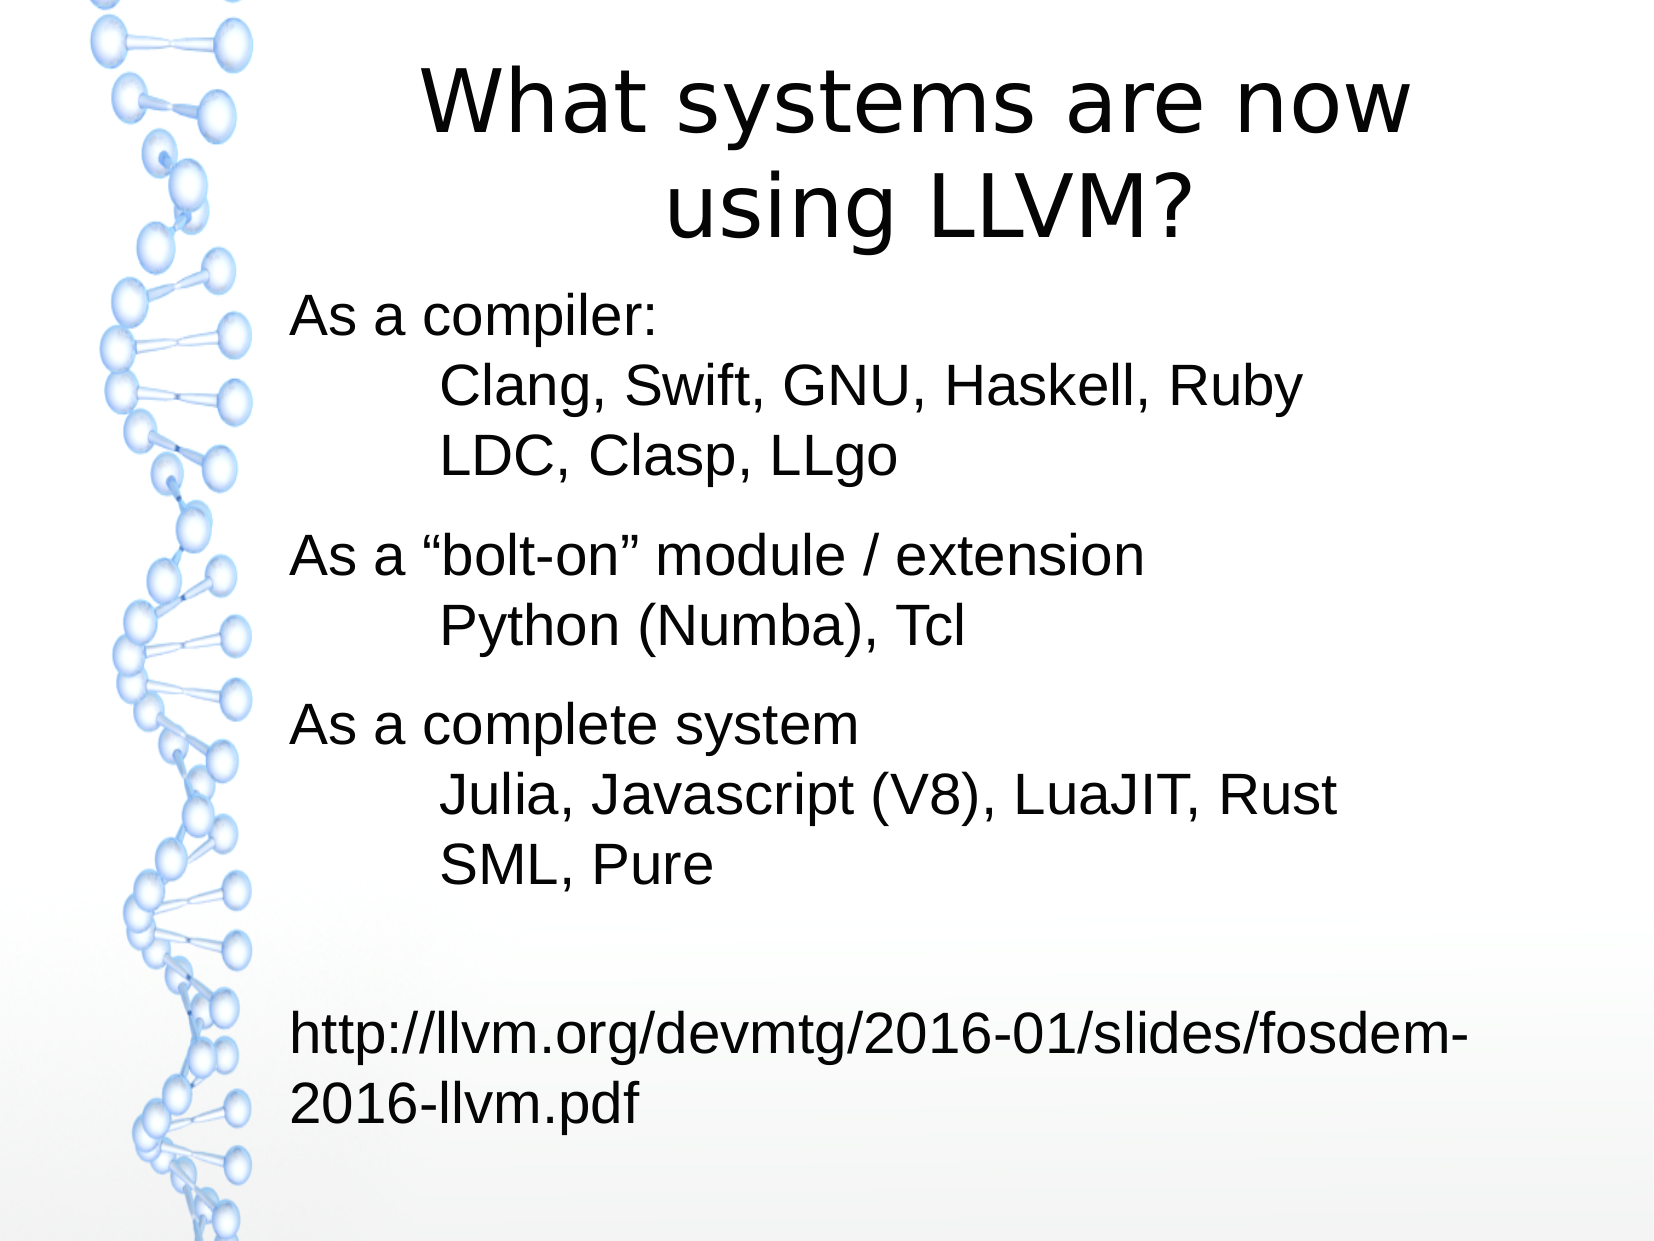

# What systems are now using LLVM?
As a compiler:
	Clang, Swift, GNU, Haskell, Ruby
	LDC, Clasp, LLgo
As a “bolt-on” module / extension
	Python (Numba), Tcl
As a complete system
	Julia, Javascript (V8), LuaJIT, Rust
	SML, Pure
http://llvm.org/devmtg/2016-01/slides/fosdem-2016-llvm.pdf